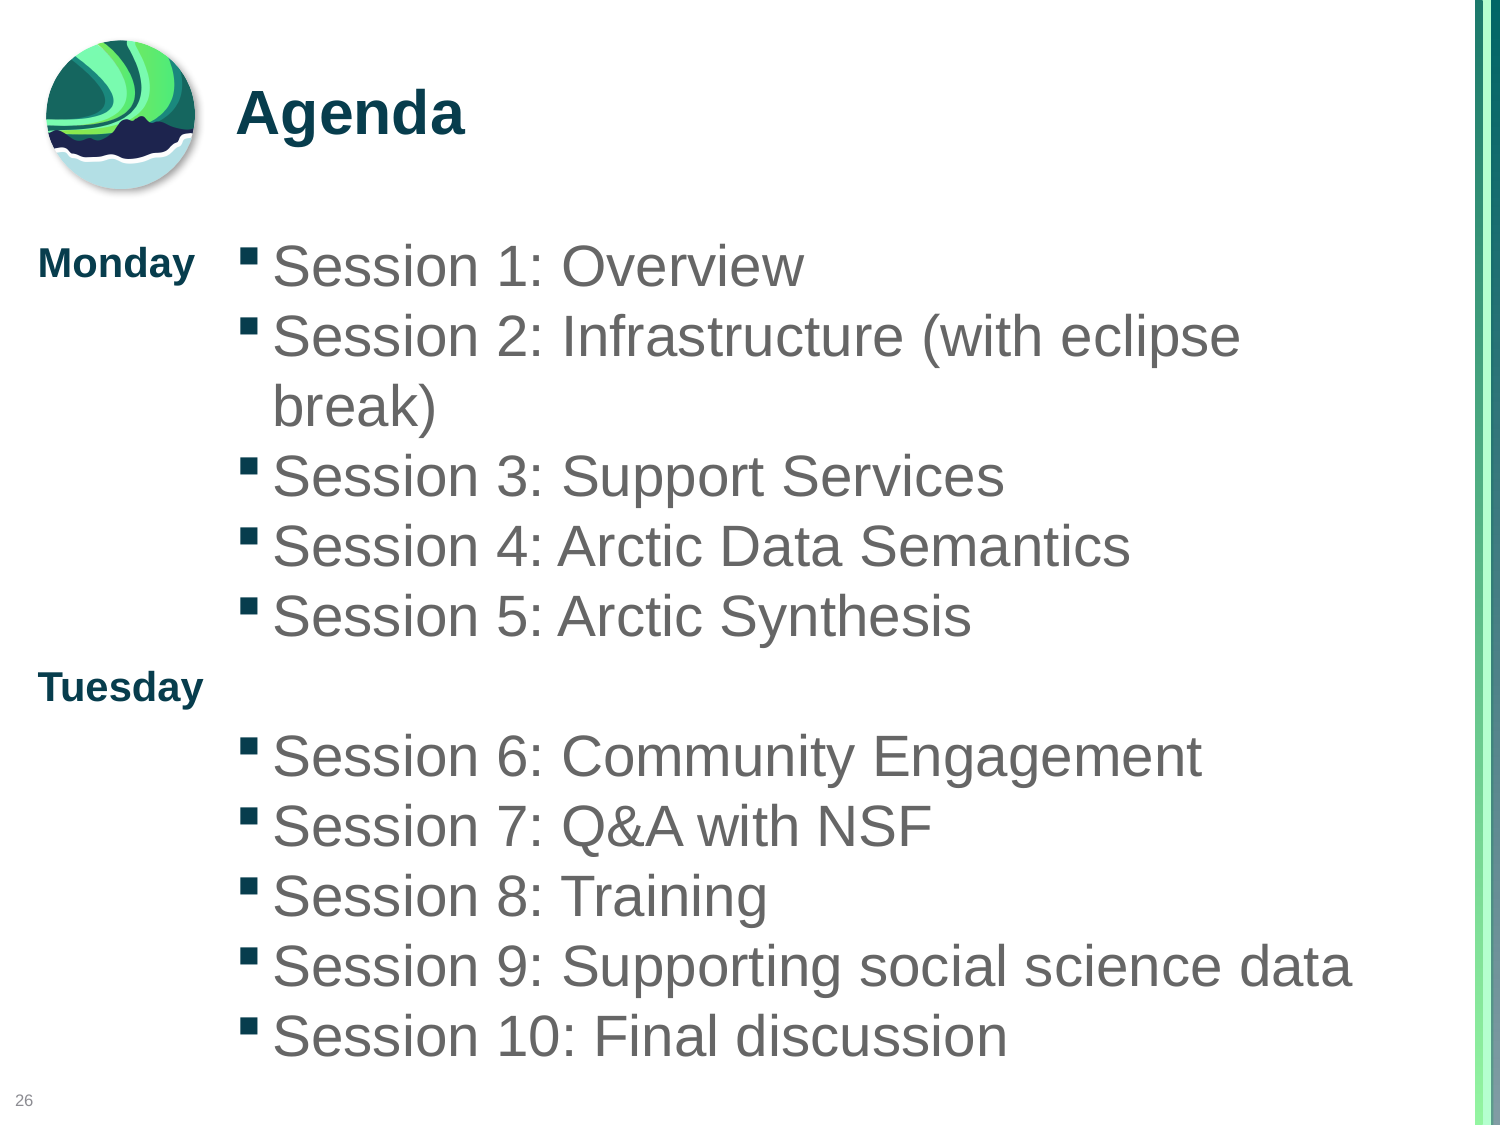

# Agenda
Session 1: Overview
Session 2: Infrastructure (with eclipse break)
Session 3: Support Services
Session 4: Arctic Data Semantics
Session 5: Arctic Synthesis

Session 6: Community Engagement
Session 7: Q&A with NSF
Session 8: Training
Session 9: Supporting social science data
Session 10: Final discussion
Monday
Tuesday
26